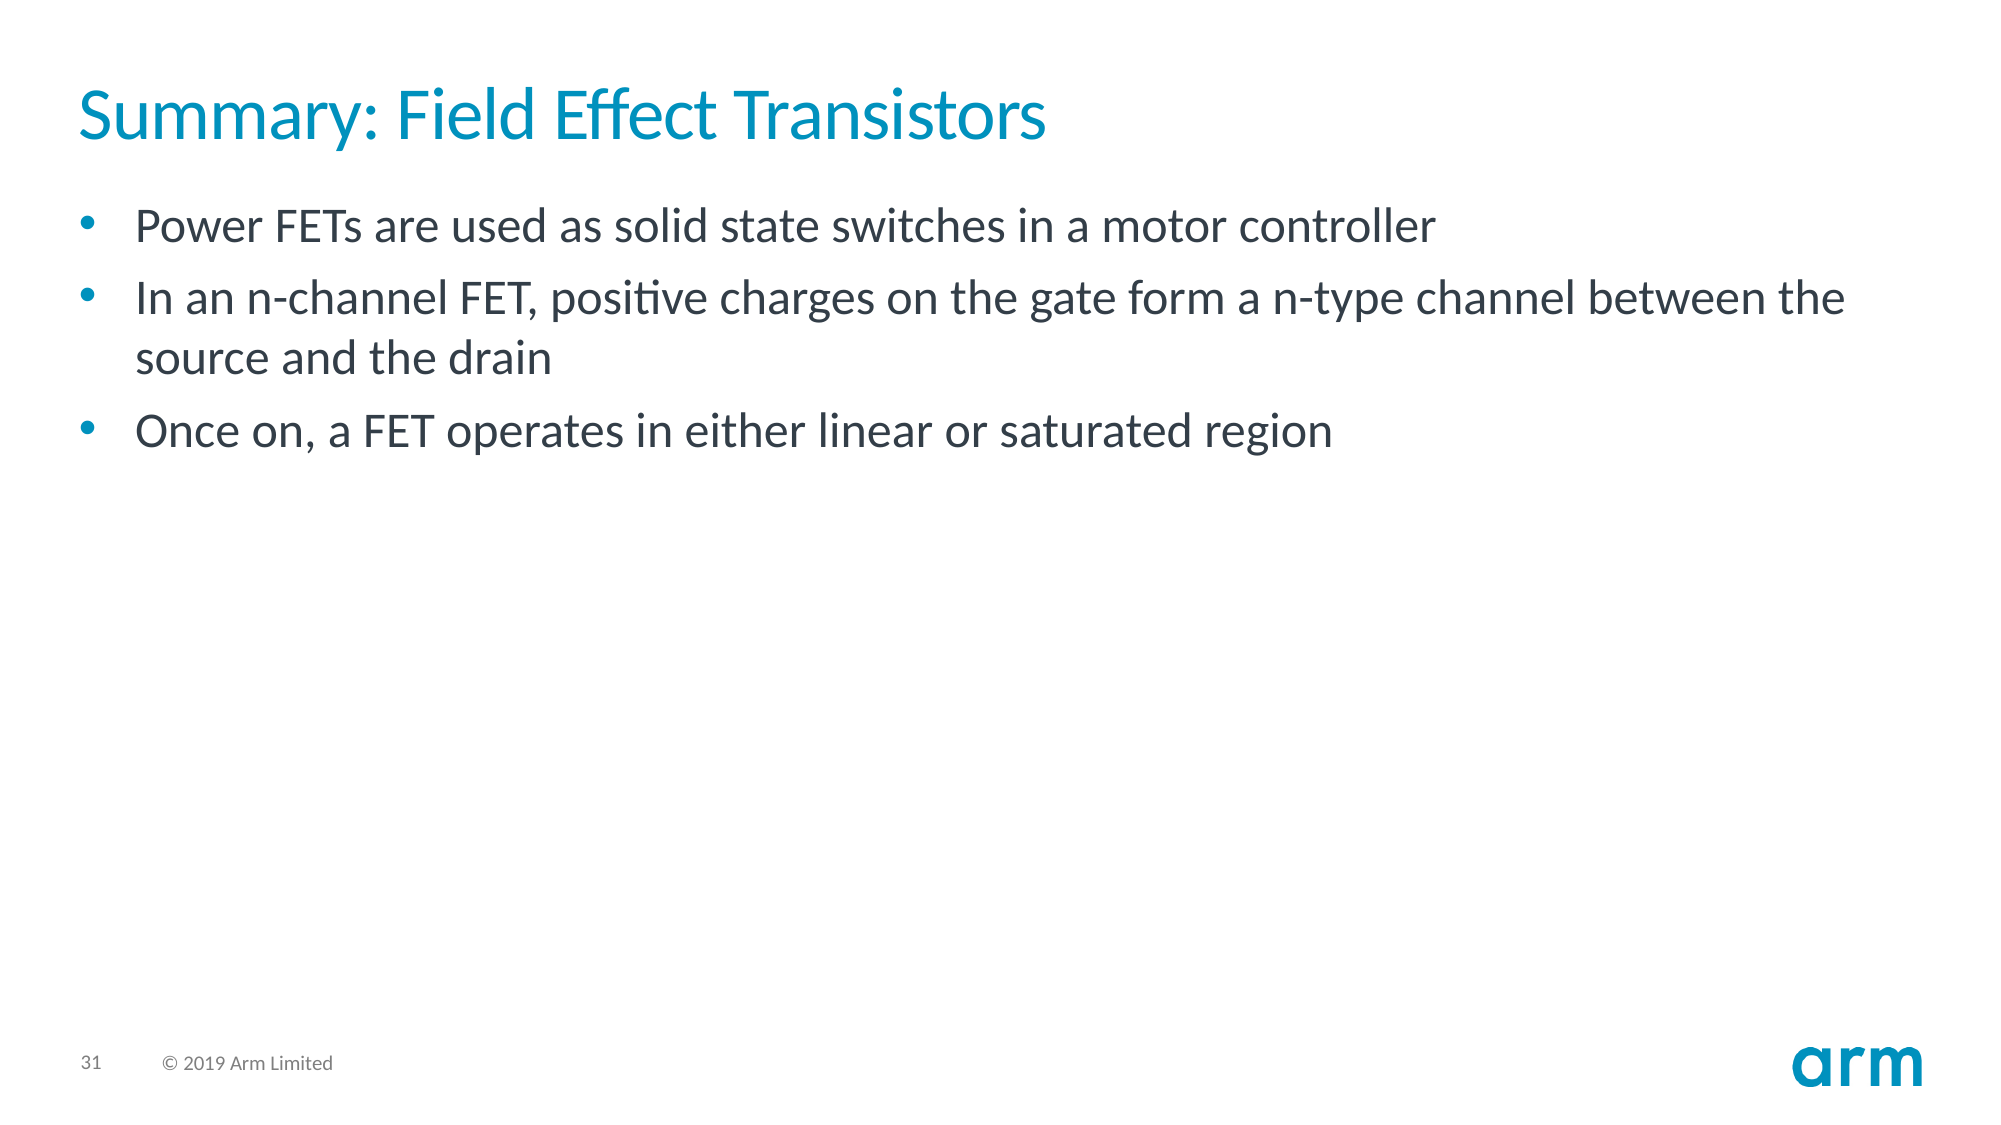

# Summary: Field Effect Transistors
Power FETs are used as solid state switches in a motor controller
In an n-channel FET, positive charges on the gate form a n-type channel between the source and the drain
Once on, a FET operates in either linear or saturated region